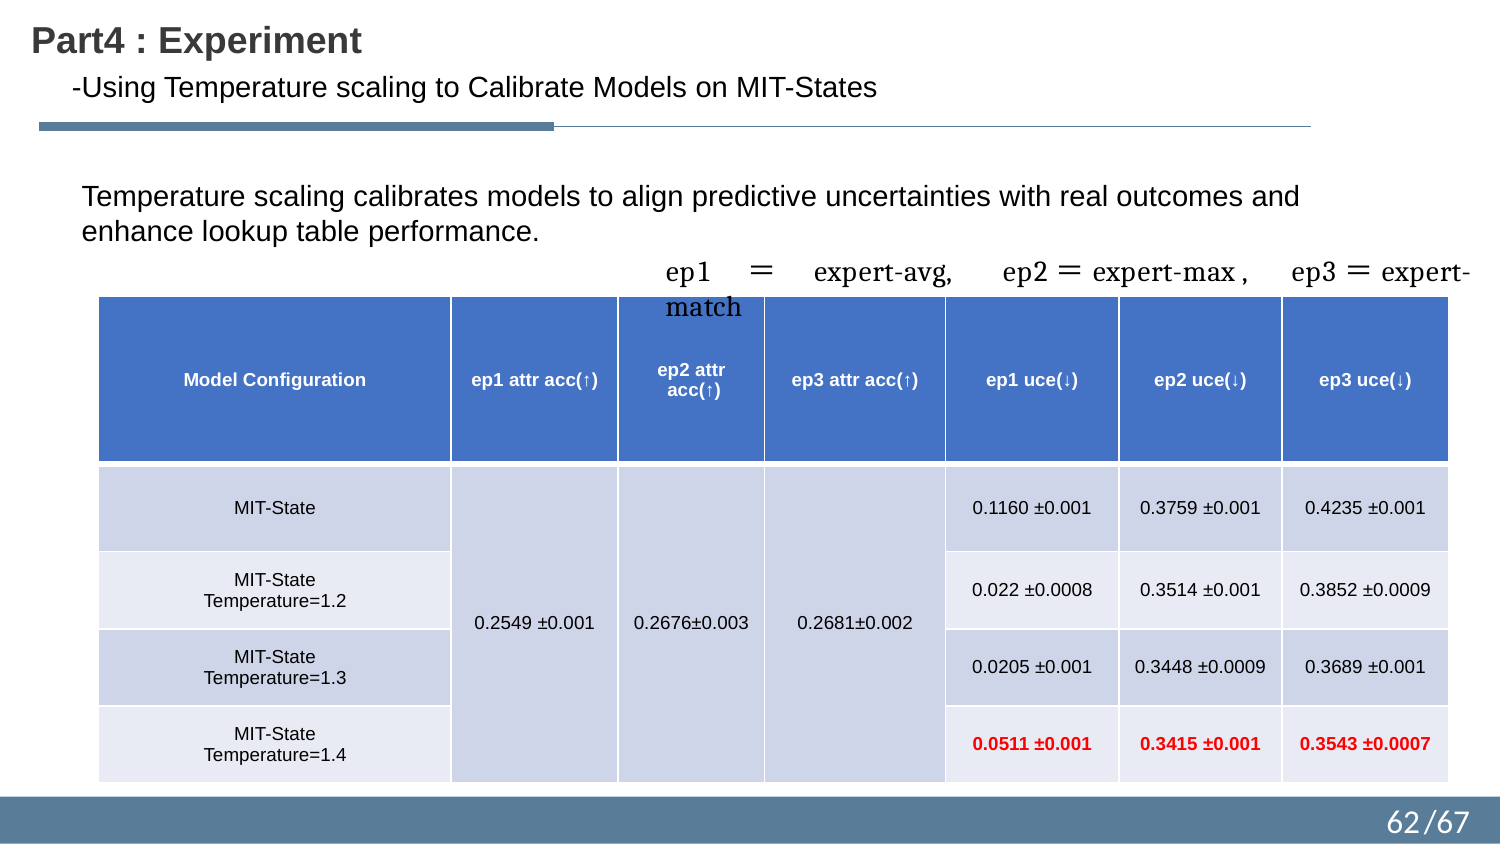

Part4 : Experiment
-Using Temperature scaling to Calibrate Models on MIT-States
Temperature scaling calibrates models to align predictive uncertainties with real outcomes and enhance lookup table performance.
ep1　＝　expert-avg, 　ep2＝expert-max ,　ep3＝expert-match
| Model Configuration | ep1 attr acc(↑) | ep2 attr acc(↑) | ep3 attr acc(↑) | ep1 uce(↓) | ep2 uce(↓) | ep3 uce(↓) |
| --- | --- | --- | --- | --- | --- | --- |
| MIT-State | 0.2549 ±0.001 | 0.2676±0.003 | 0.2681±0.002 | 0.1160 ±0.001 | 0.3759 ±0.001 | 0.4235 ±0.001 |
| MIT-State Temperature=1.2 |  |  |  | 0.022 ±0.0008 | 0.3514 ±0.001 | 0.3852 ±0.0009 |
| MIT-State Temperature=1.3 |  |  |  | 0.0205 ±0.001 | 0.3448 ±0.0009 | 0.3689 ±0.001 |
| MIT-State Temperature=1.4 |  |  |  | 0.0511 ±0.001 | 0.3415 ±0.001 | 0.3543 ±0.0007 |
62
/67